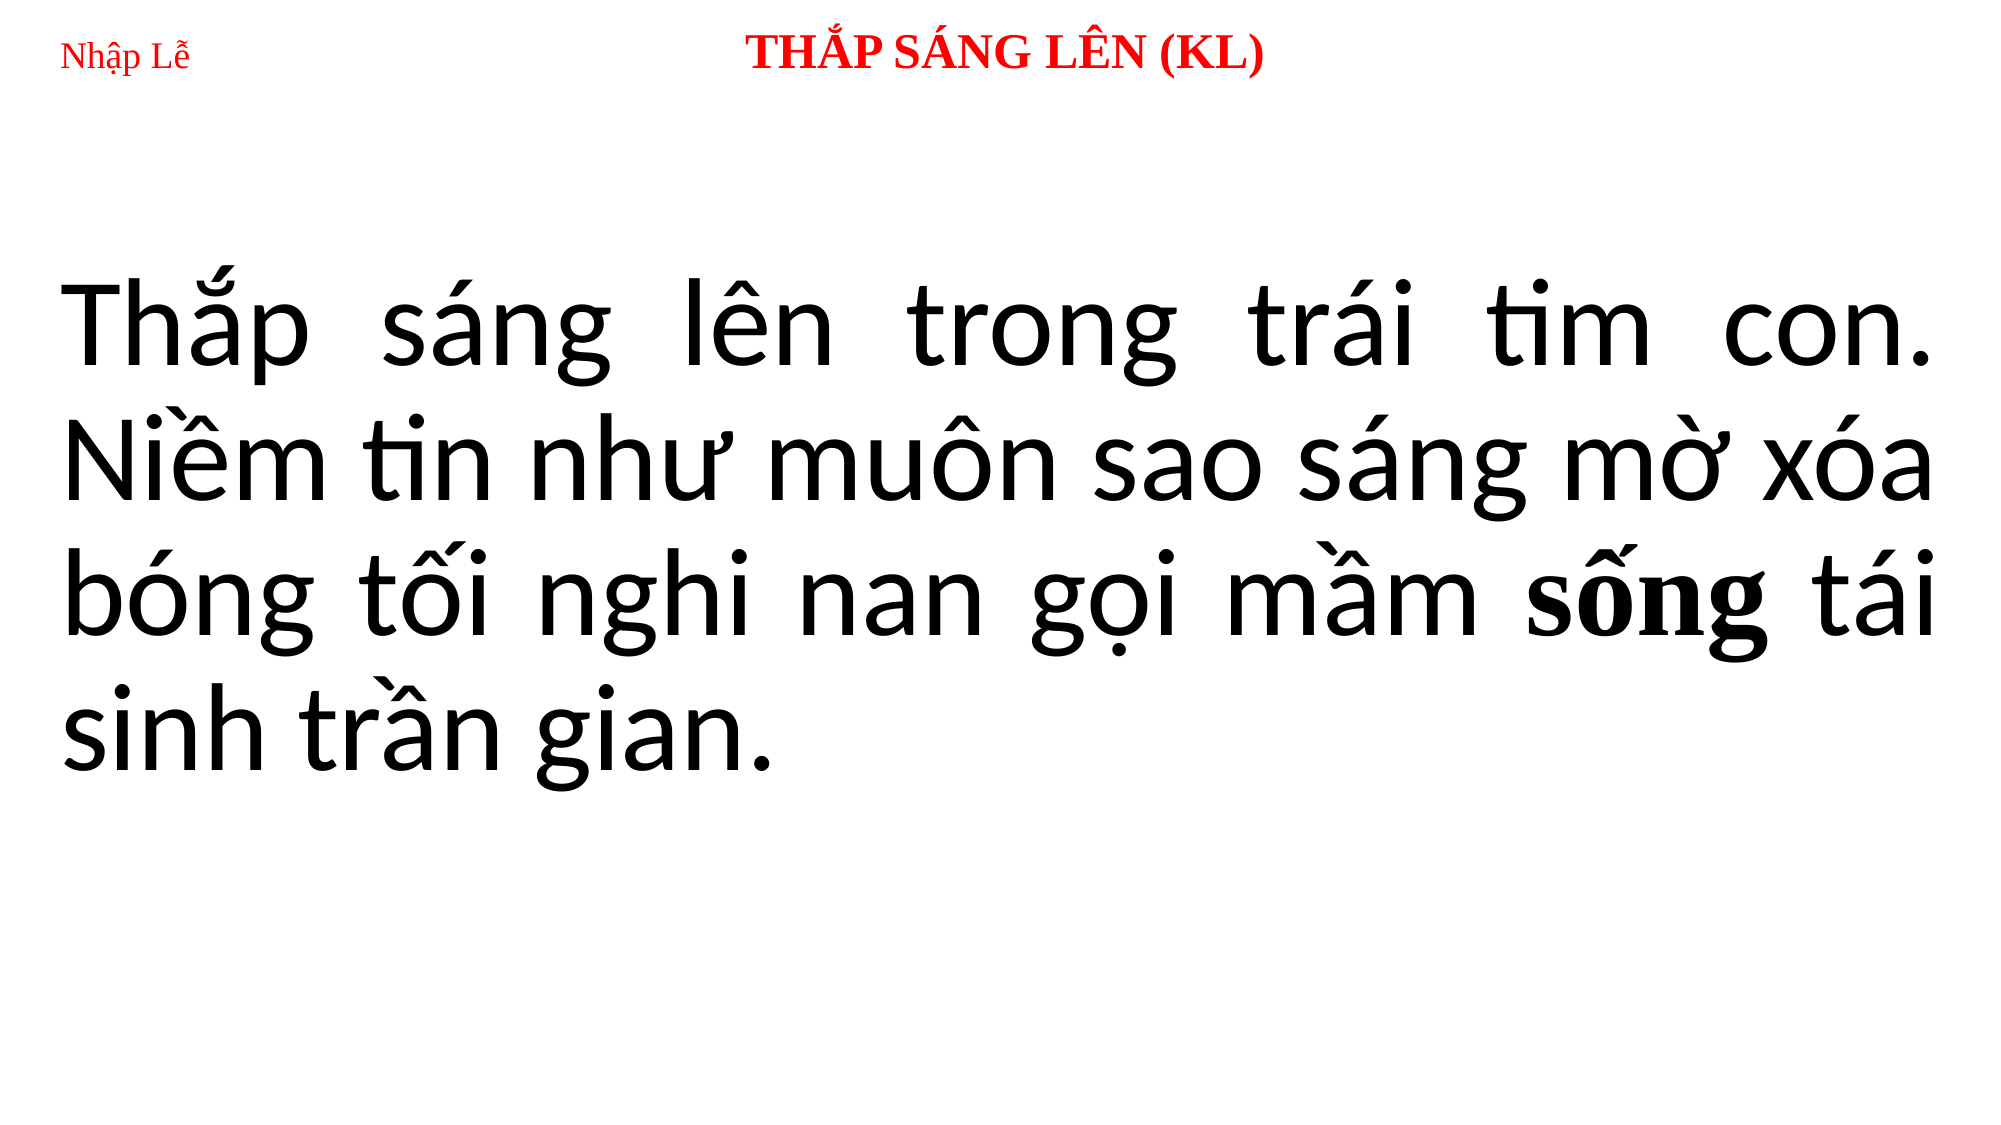

# Nhập Lễ                                    	         THẮP SÁNG LÊN (KL)
Thắp sáng lên trong trái tim con. Niềm tin như muôn sao sáng mờ xóa bóng tối nghi nan gọi mầm sống tái sinh trần gian.